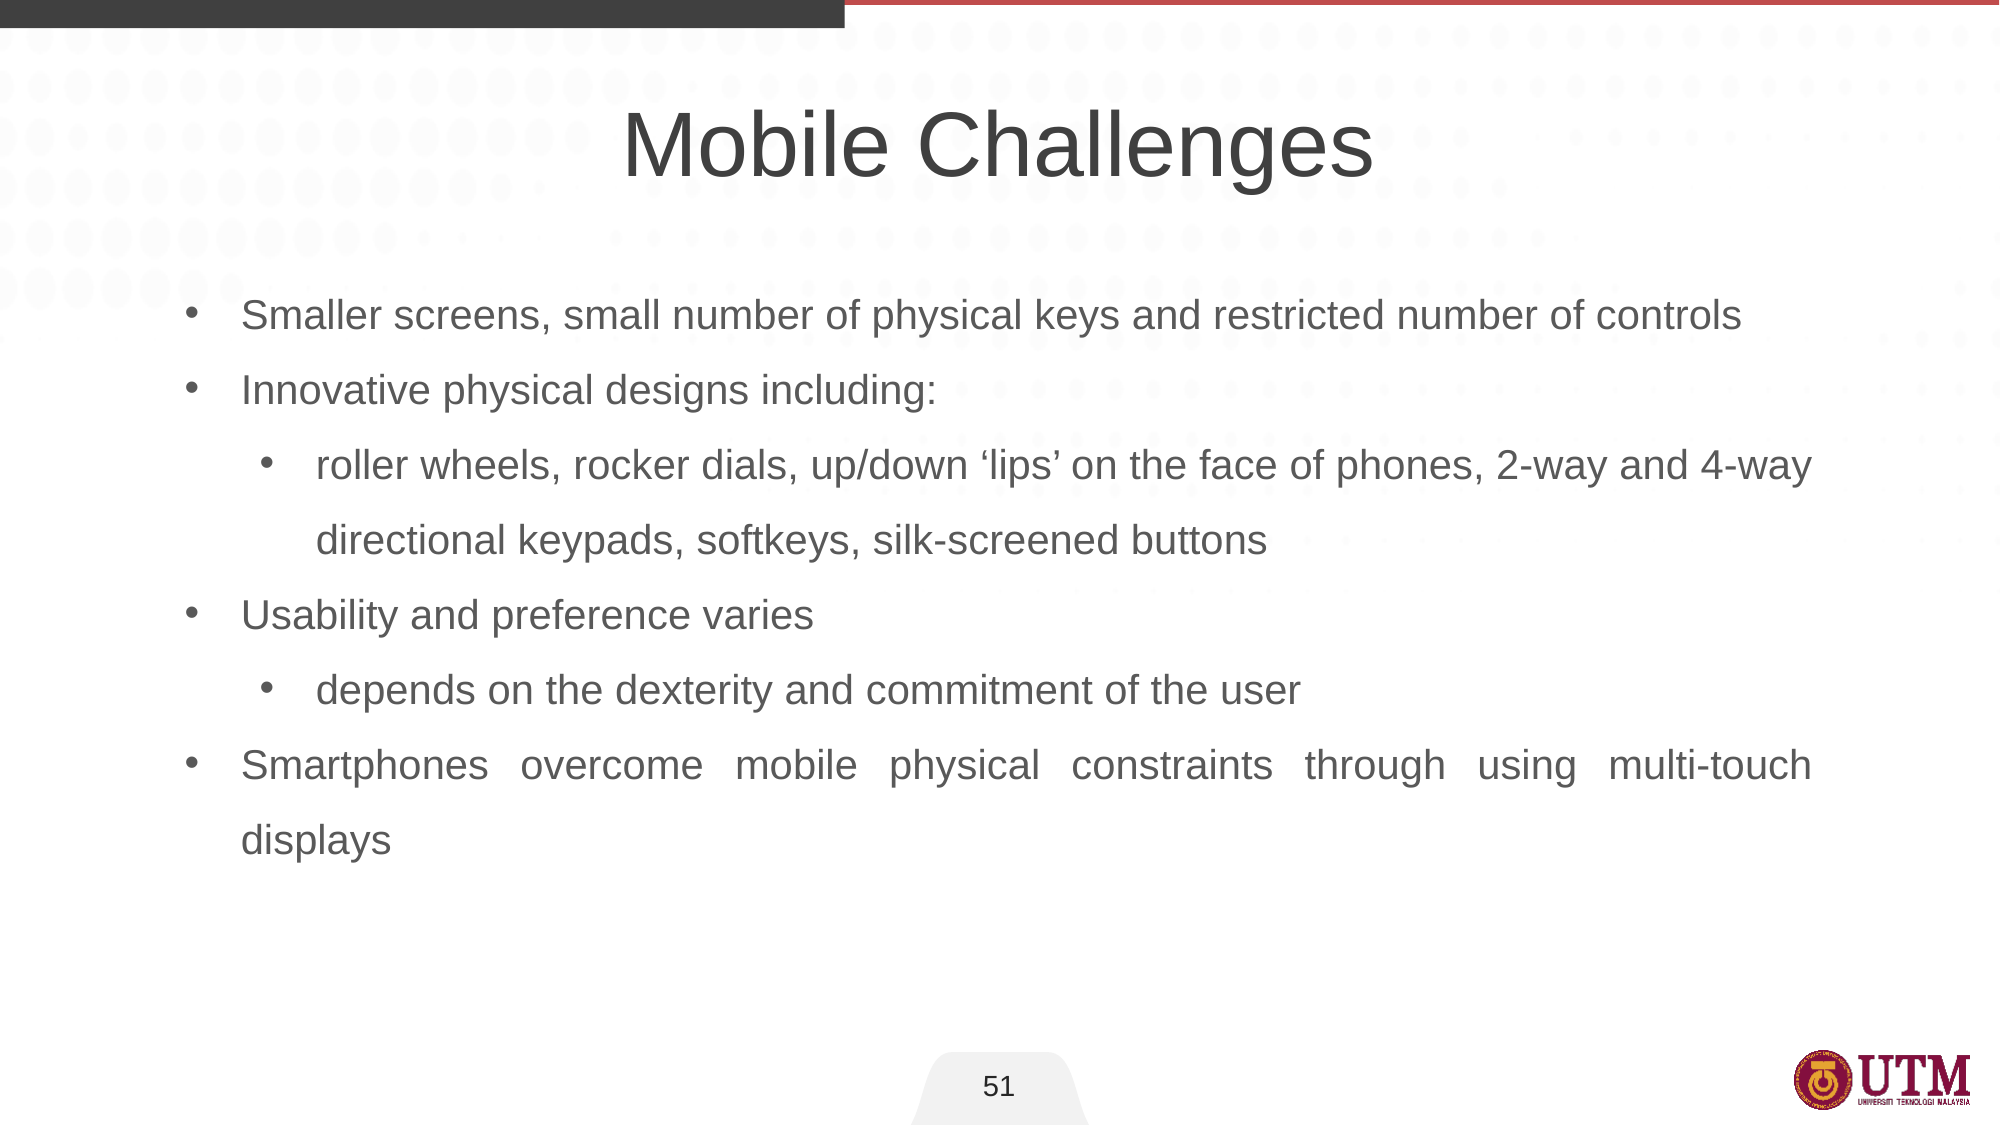

Mobile Challenges
Smaller screens, small number of physical keys and restricted number of controls
Innovative physical designs including:
roller wheels, rocker dials, up/down ‘lips’ on the face of phones, 2-way and 4-way directional keypads, softkeys, silk-screened buttons
Usability and preference varies
depends on the dexterity and commitment of the user
Smartphones overcome mobile physical constraints through using multi-touch displays
51